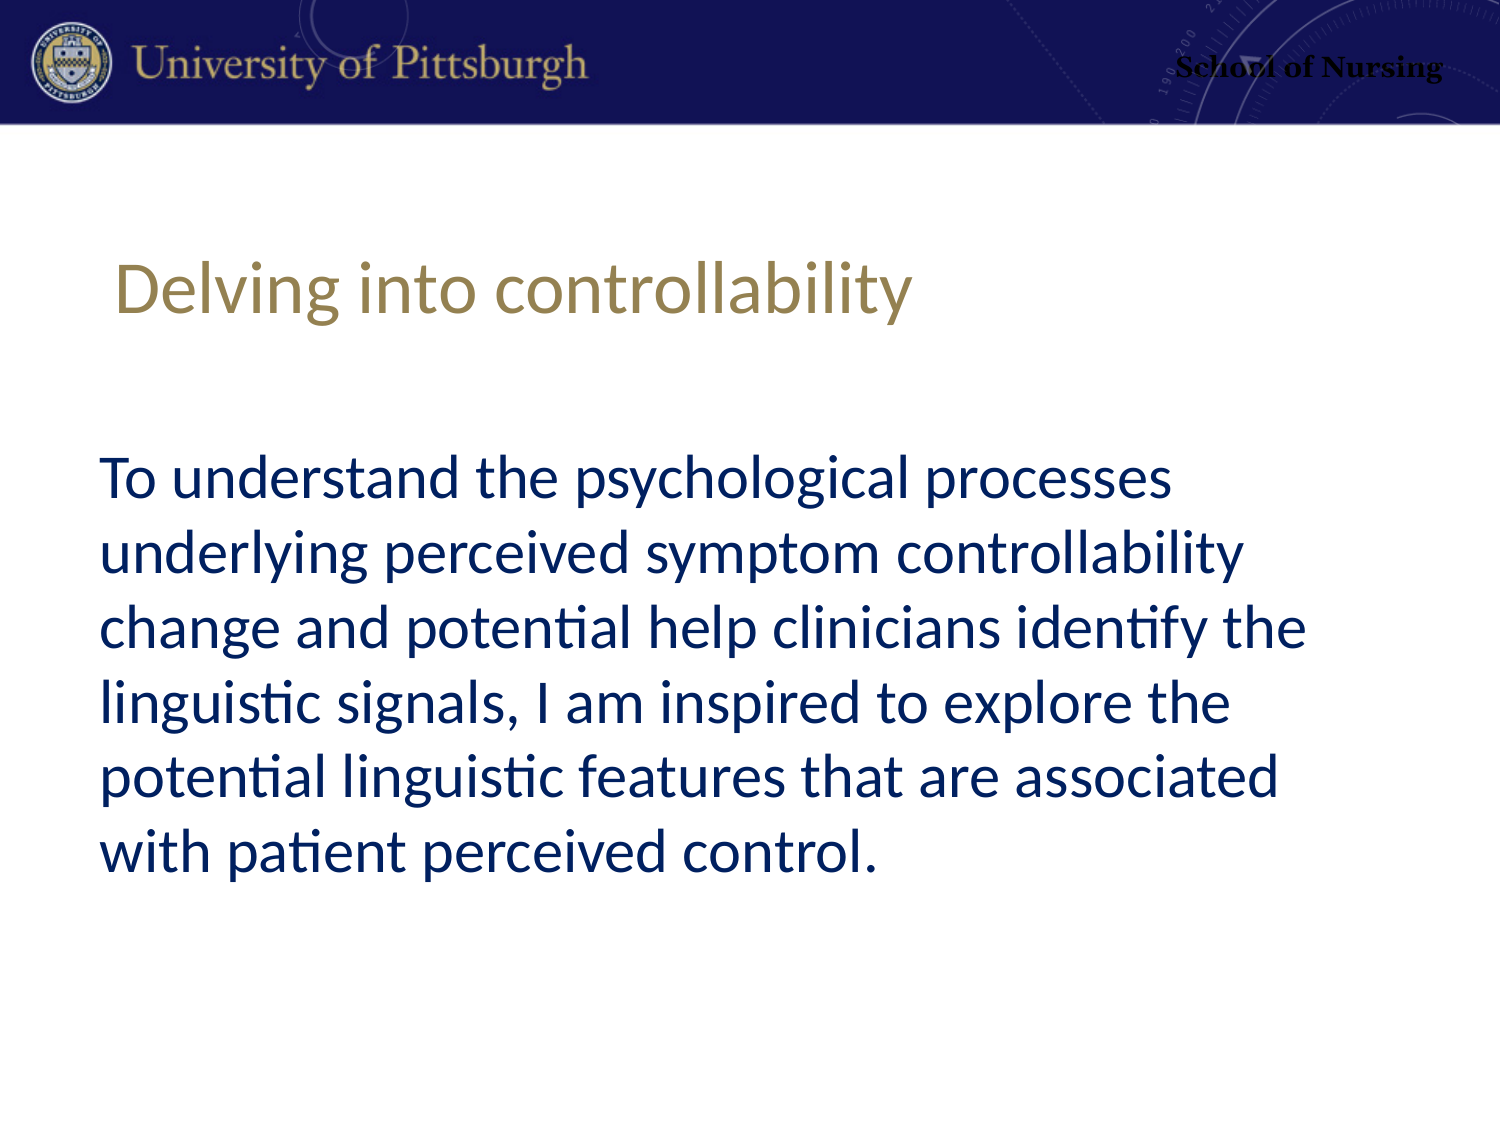

Delving into controllability
# Delving into controllability
To understand the psychological processes underlying perceived symptom controllability change and potential help clinicians identify the linguistic signals, I am inspired to explore the potential linguistic features that are associated with patient perceived control.

8